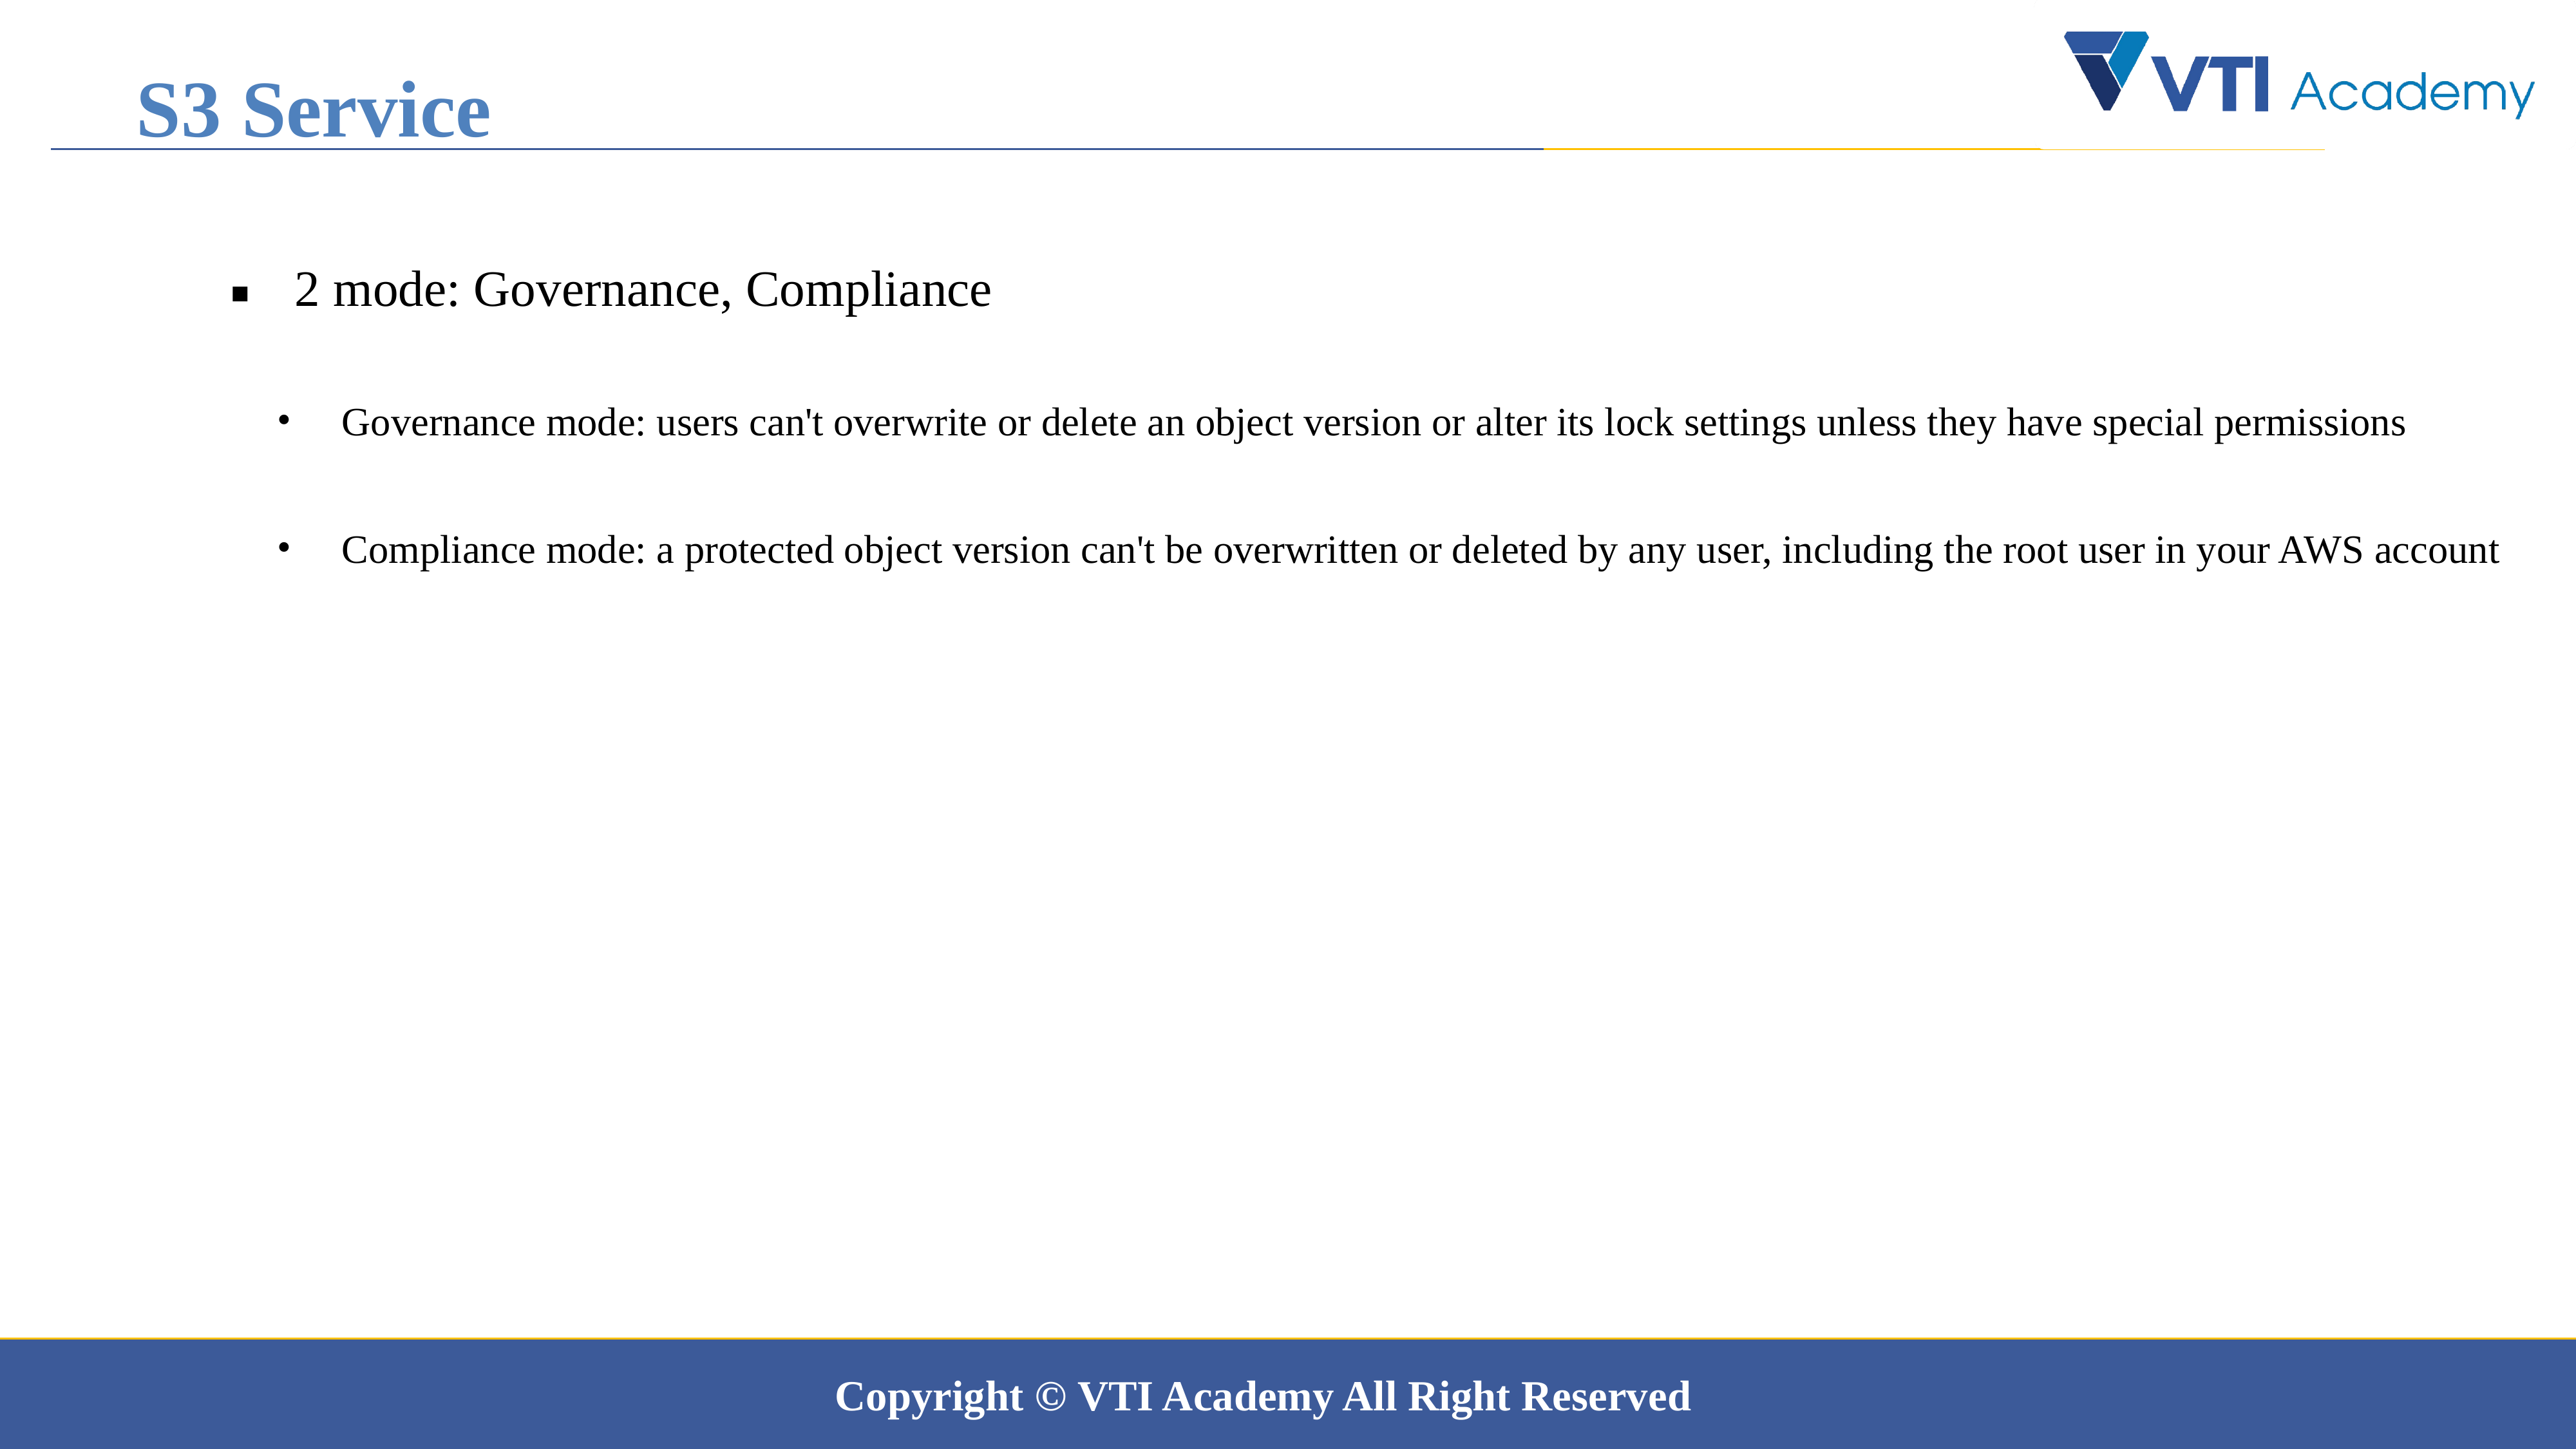

S3 Service
2 mode: Governance, Compliance
Governance mode: users can't overwrite or delete an object version or alter its lock settings unless they have special permissions
Compliance mode: a protected object version can't be overwritten or deleted by any user, including the root user in your AWS account